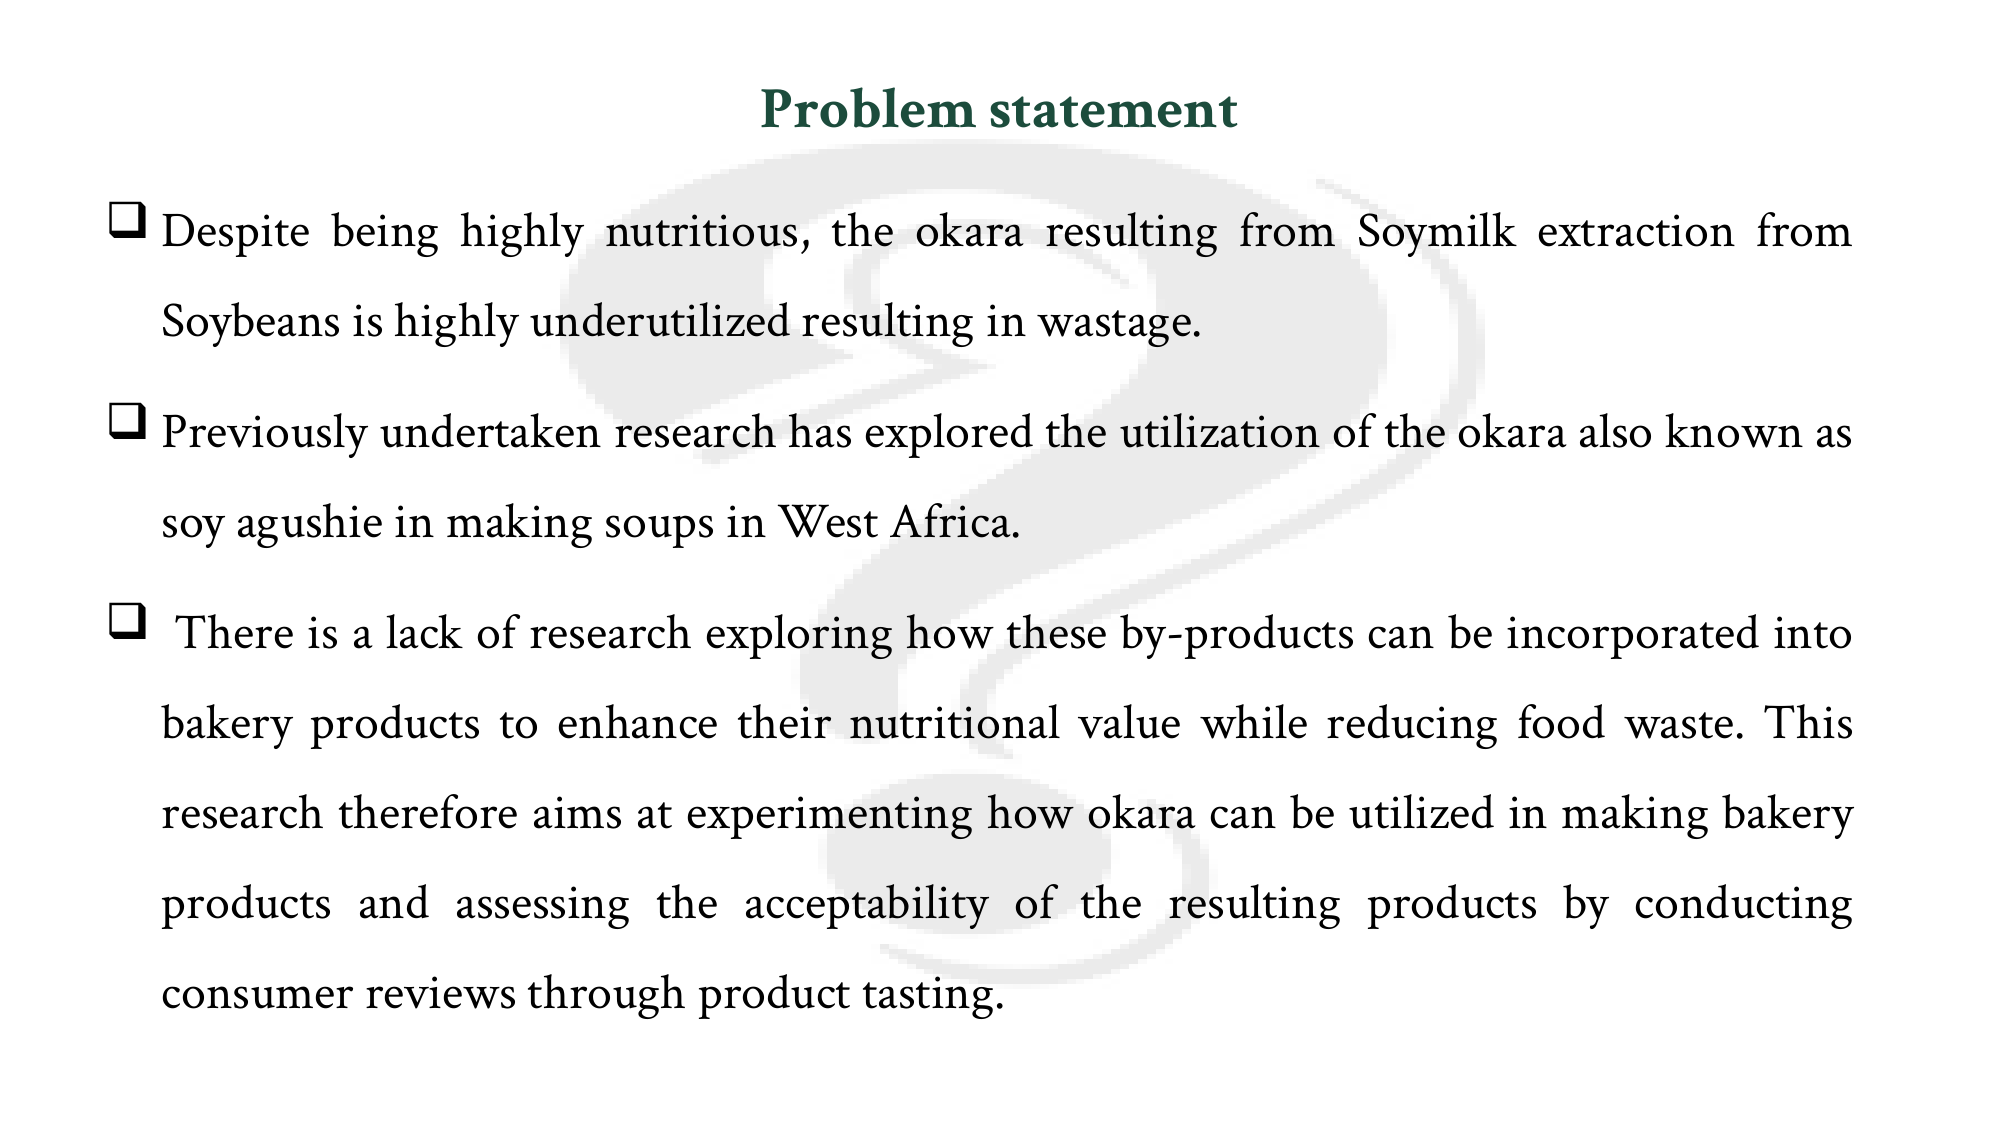

Problem statement
Despite being highly nutritious, the okara resulting from Soymilk extraction from Soybeans is highly underutilized resulting in wastage.
Previously undertaken research has explored the utilization of the okara also known as soy agushie in making soups in West Africa.
 There is a lack of research exploring how these by-products can be incorporated into bakery products to enhance their nutritional value while reducing food waste. This research therefore aims at experimenting how okara can be utilized in making bakery products and assessing the acceptability of the resulting products by conducting consumer reviews through product tasting.